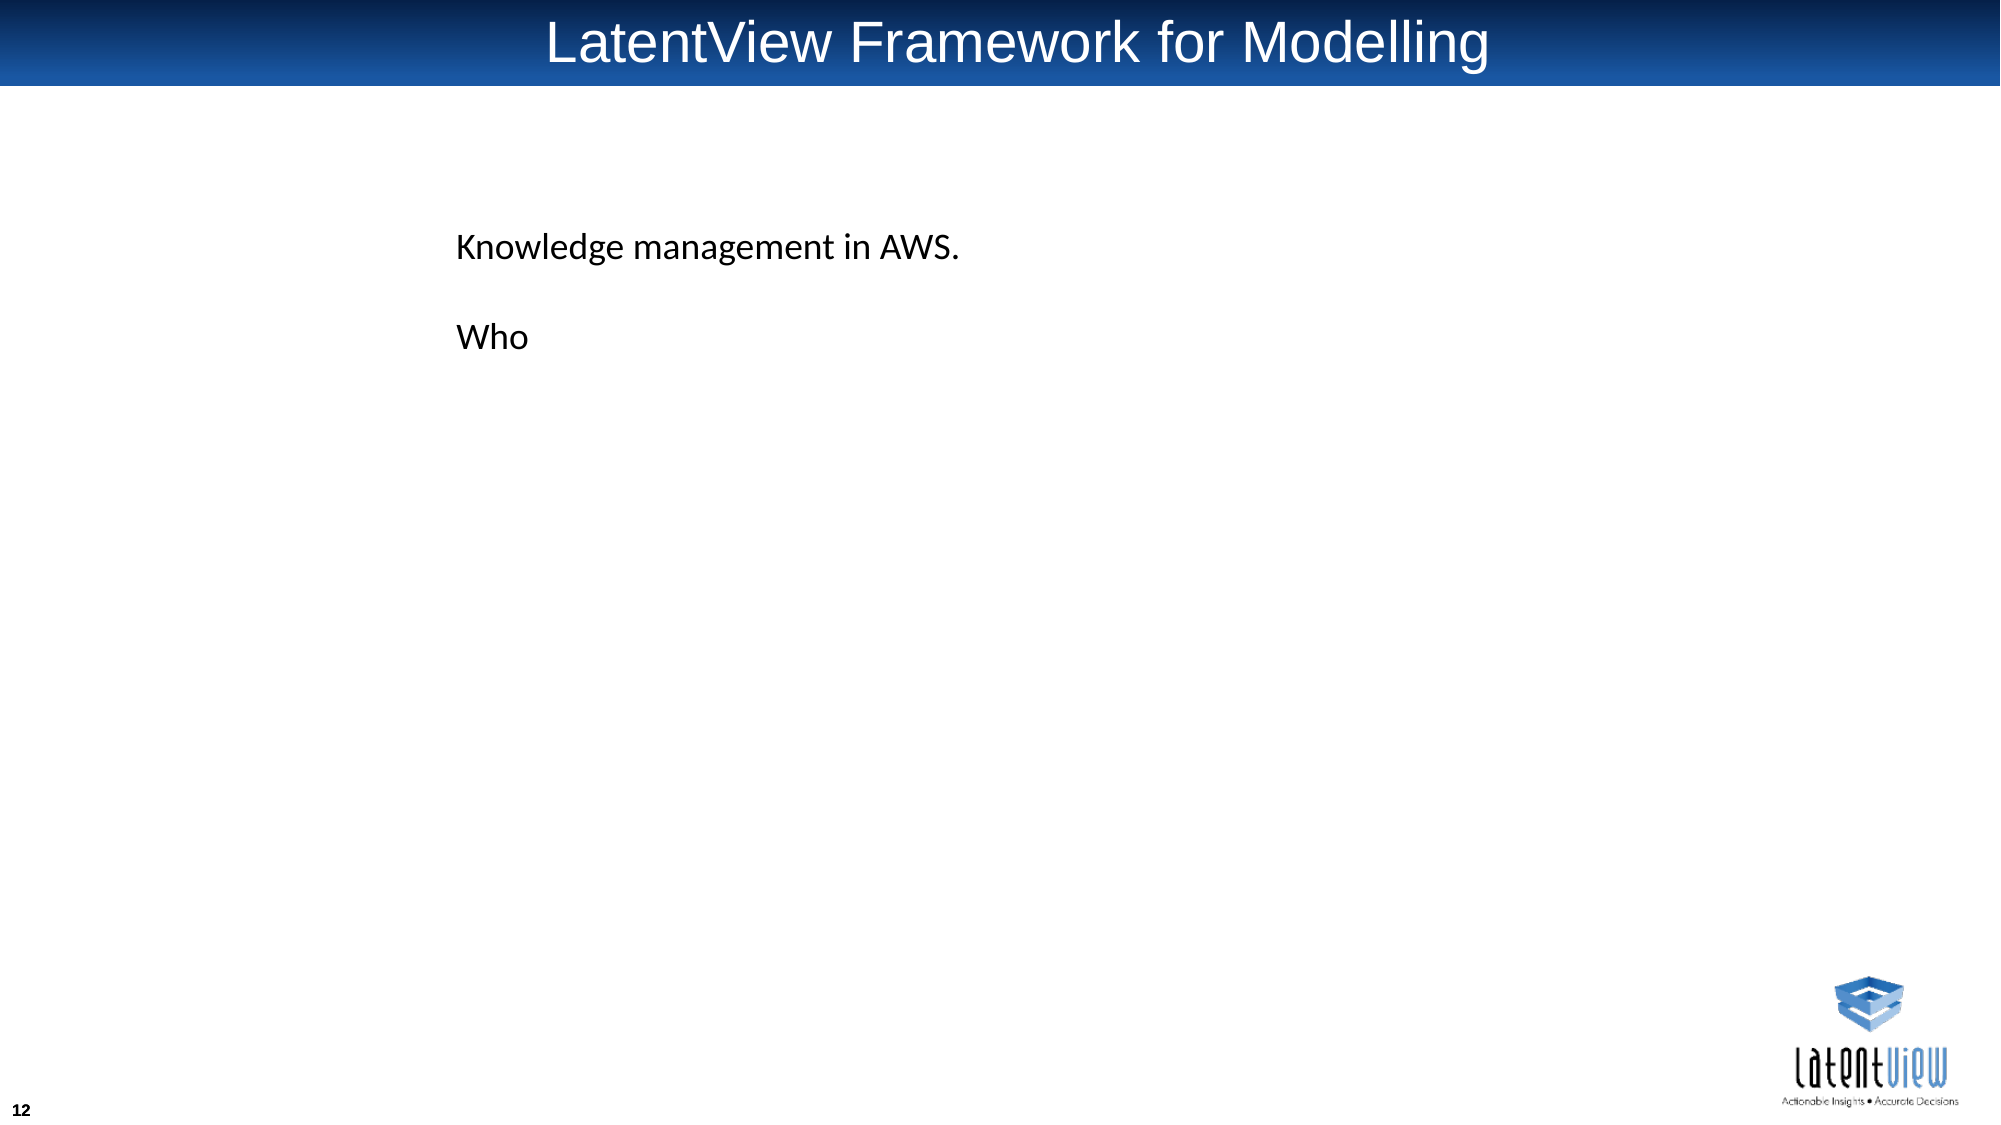

# LatentView Framework for Modelling
Knowledge management in AWS.

Who